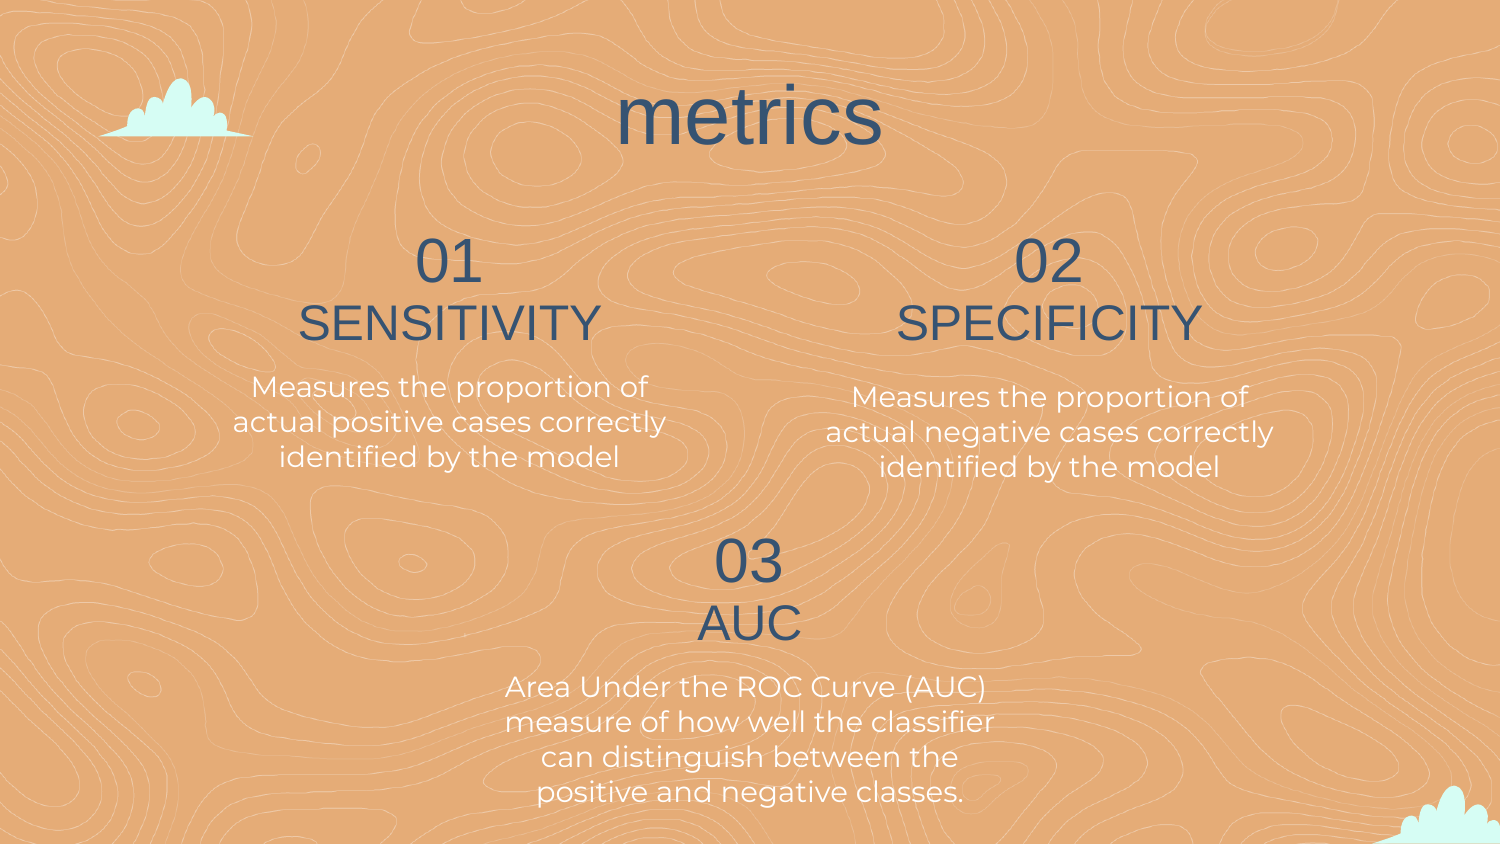

# metrics
01
02
SPECIFICITY
SENSITIVITY
Measures the proportion of actual positive cases correctly identified by the model
Measures the proportion of actual negative cases correctly identified by the model

03
AUC
Area Under the ROC Curve (AUC)
measure of how well the classifier can distinguish between the positive and negative classes.